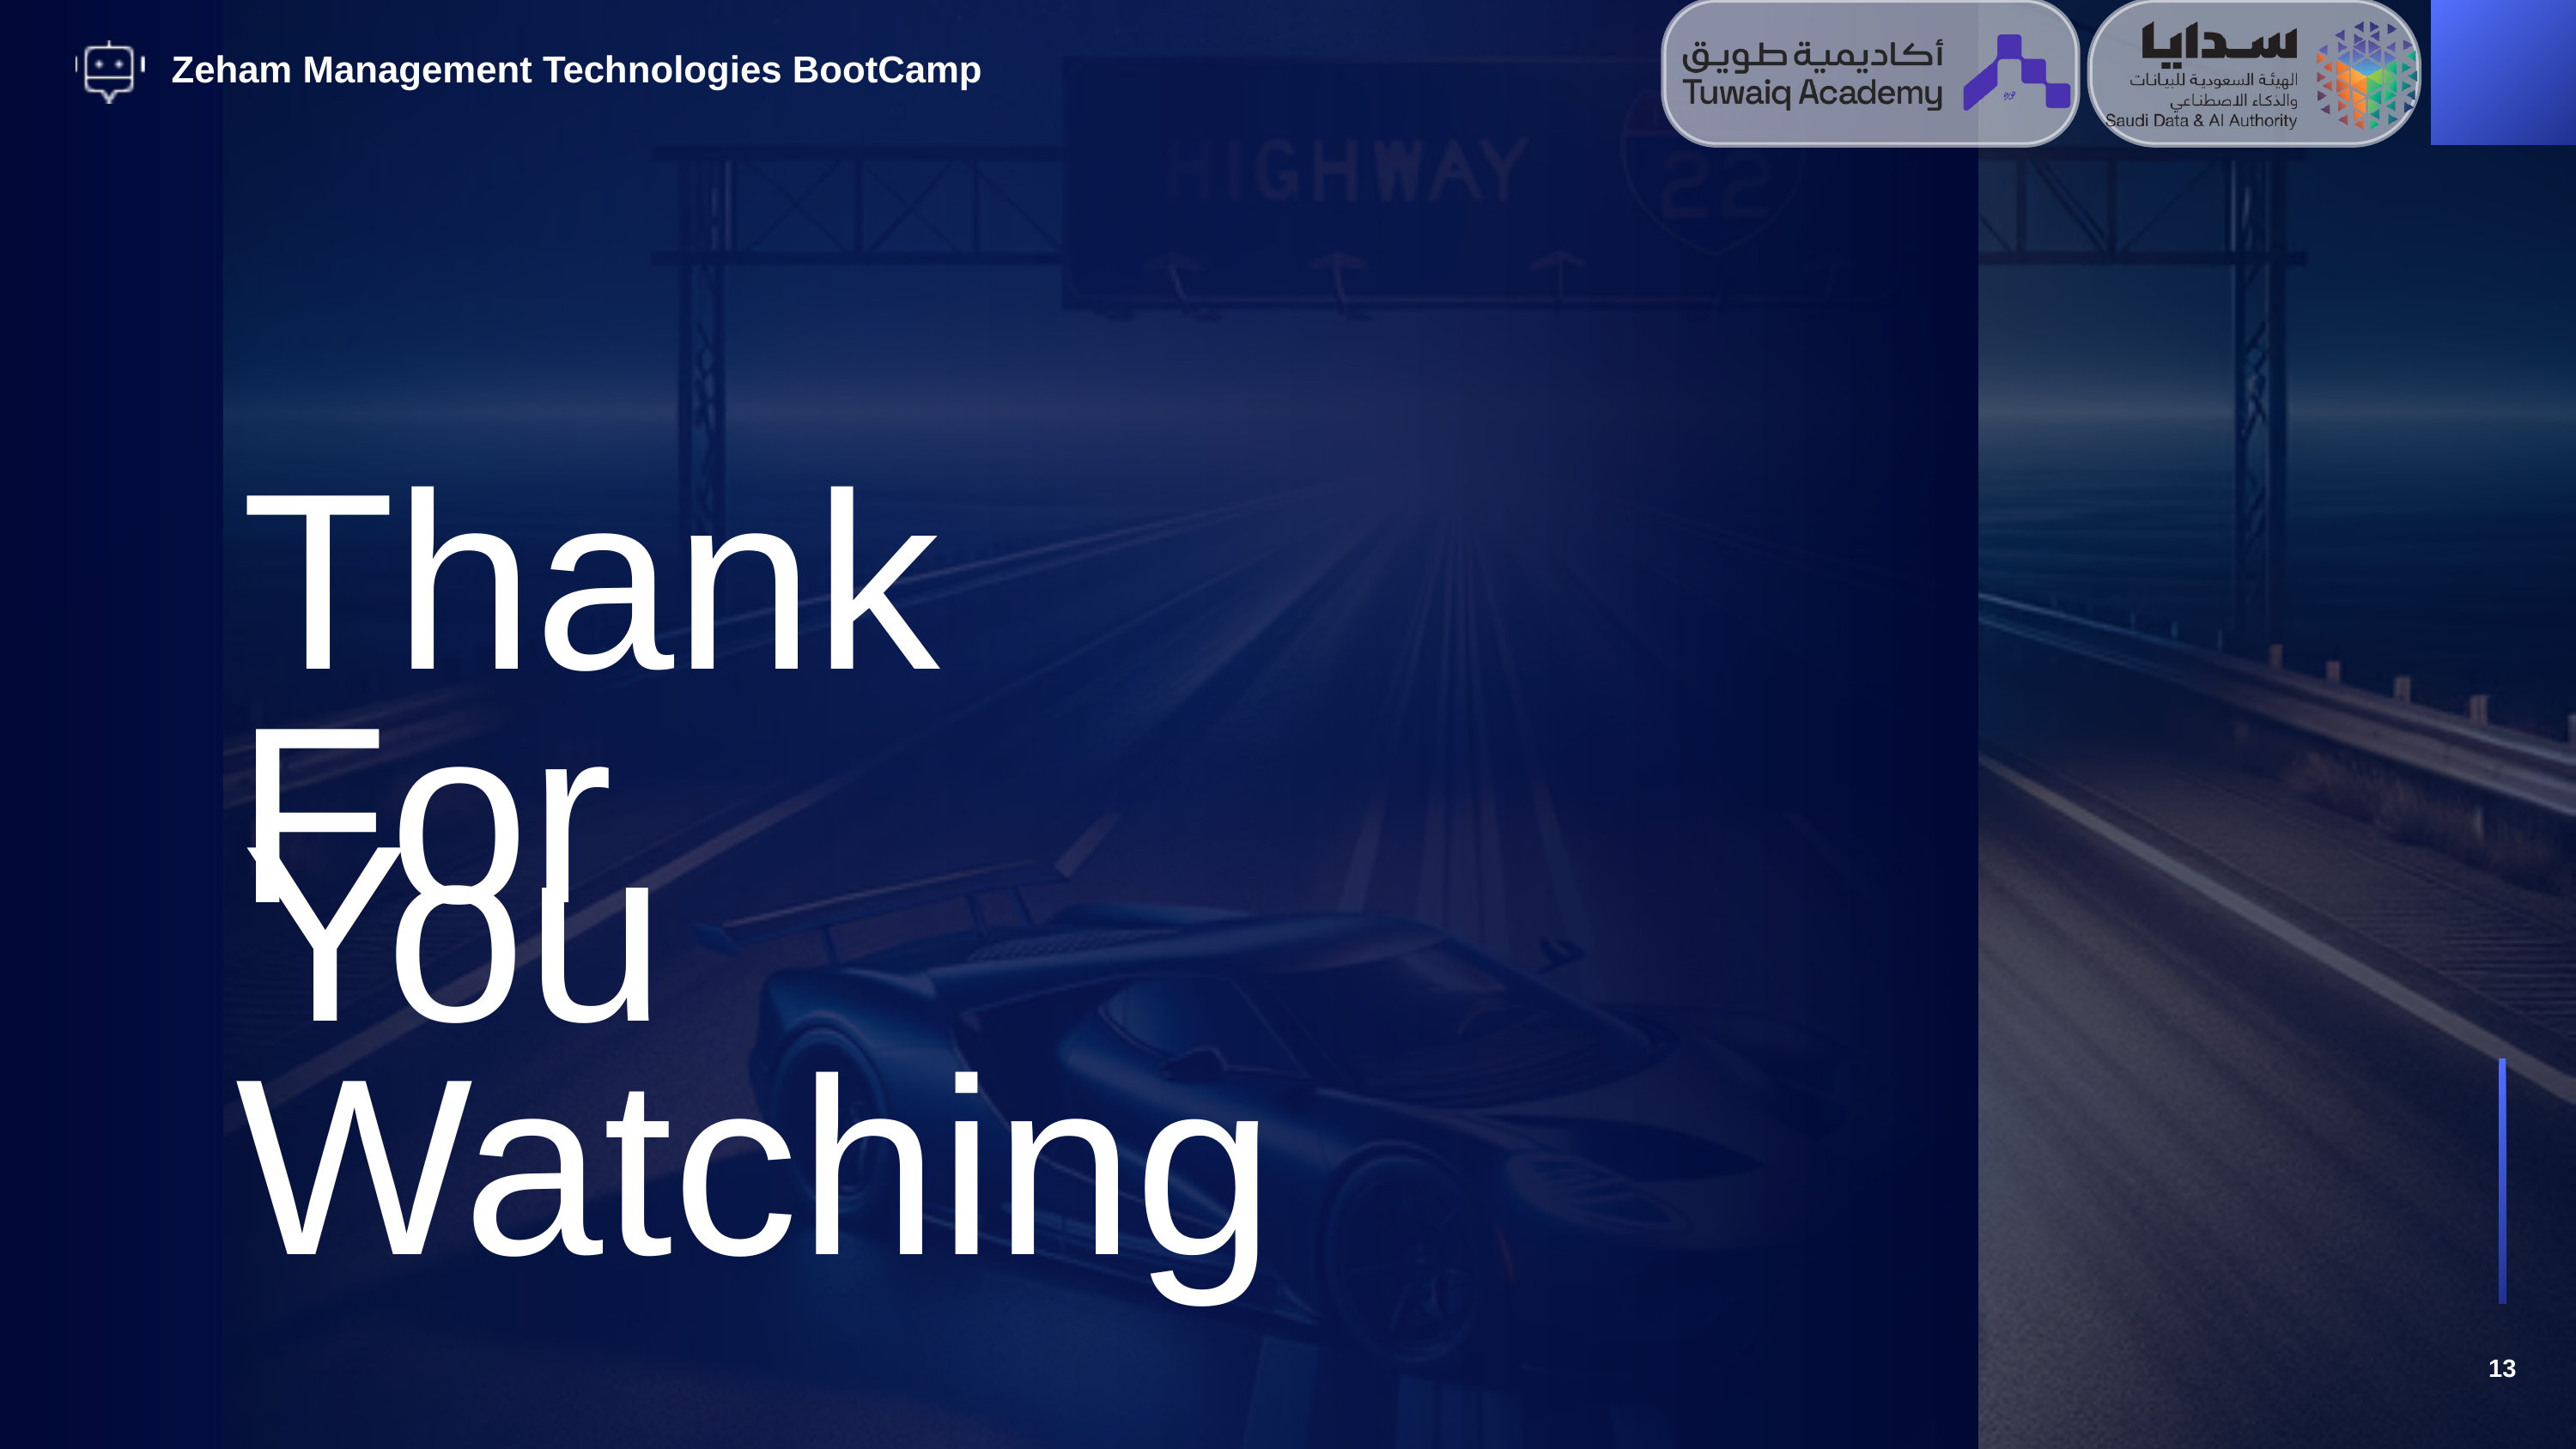

Zeham Management Technologies BootCamp
Thank You
For Watching

13